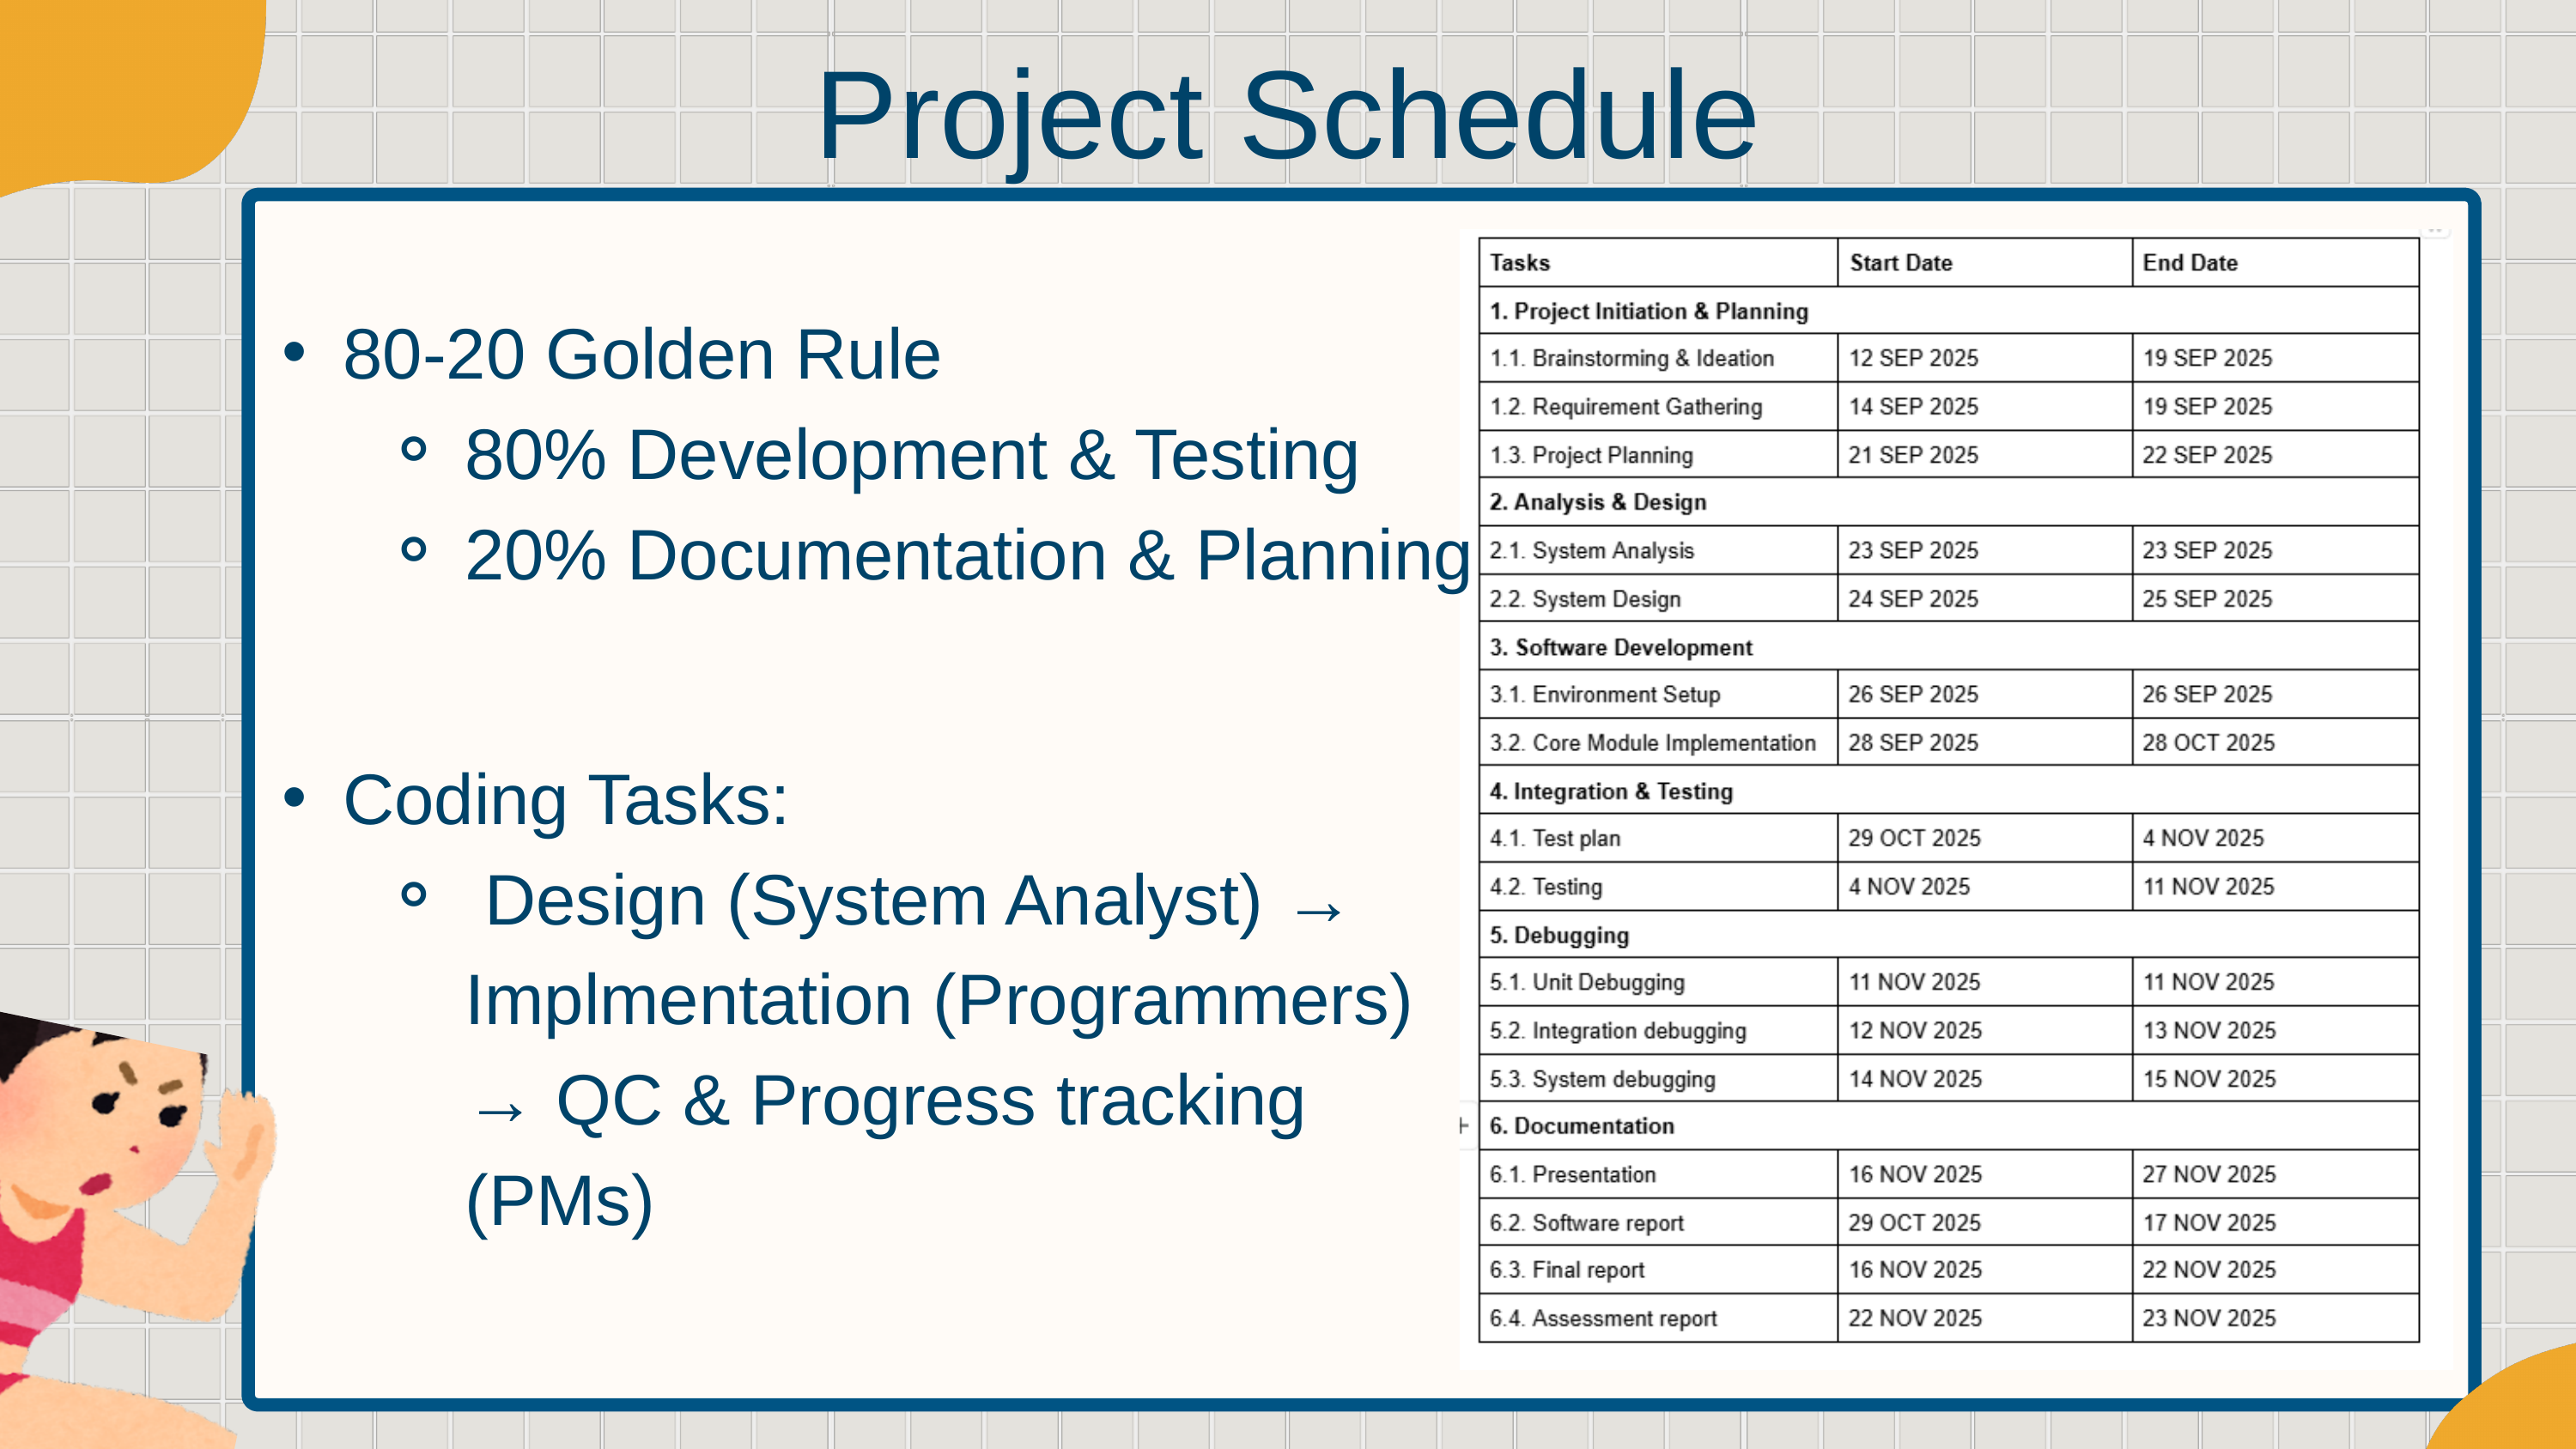

Project Schedule

80-20 Golden Rule
80% Development & Testing
20% Documentation & Planning

Coding Tasks:
 Design (System Analyst) → Implmentation (Programmers) → QC & Progress tracking (PMs)